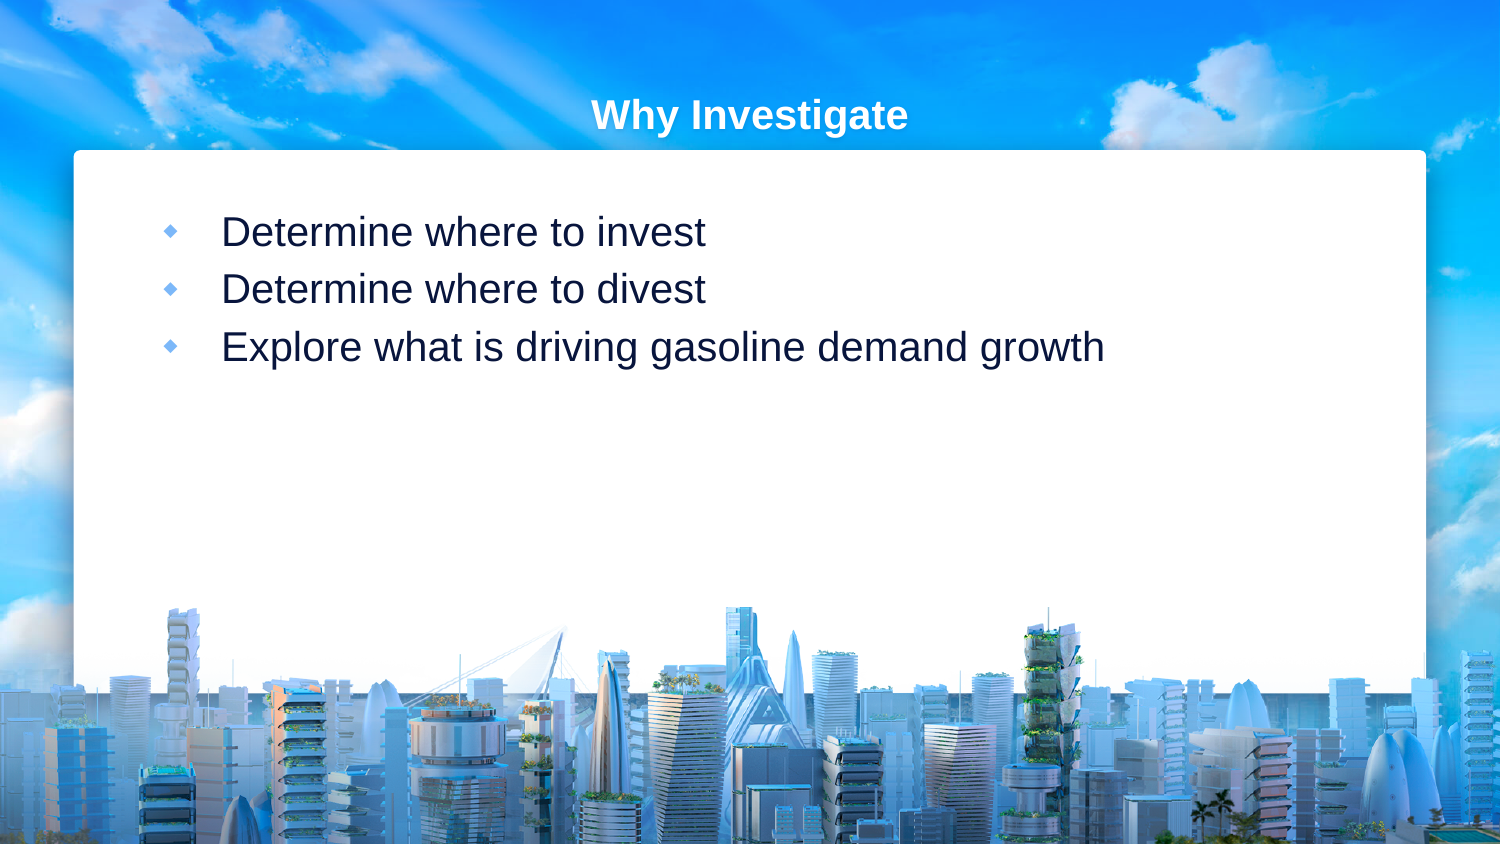

# Why Investigate
Determine where to invest
Determine where to divest
Explore what is driving gasoline demand growth